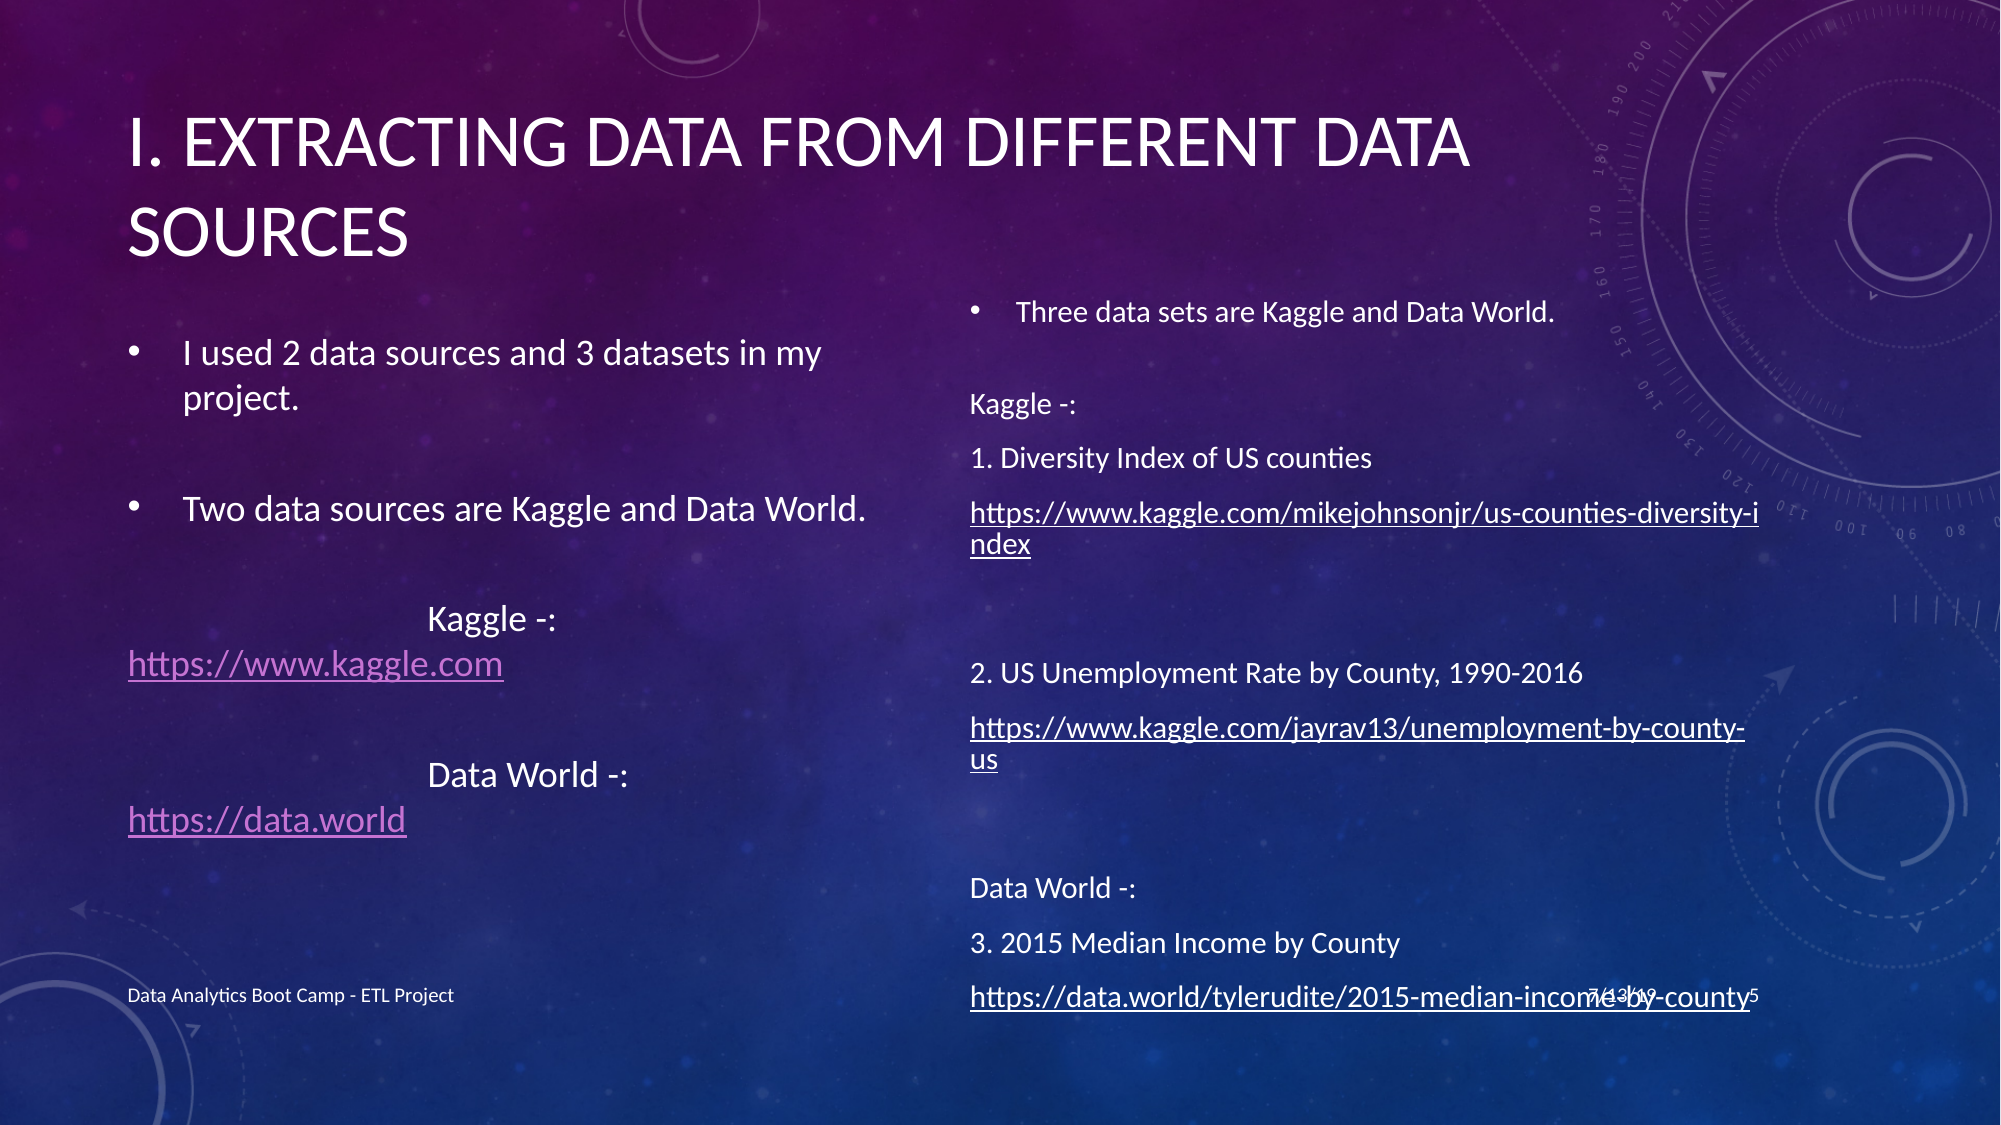

# I. EXTRACTING DATA FROM DIFFERENT DATA SOURCES
I used 2 data sources and 3 datasets in my project.
Two data sources are Kaggle and Data World.
		Kaggle -: https://www.kaggle.com
		Data World -: https://data.world

Three data sets are Kaggle and Data World.
Kaggle -:
1. Diversity Index of US counties
https://www.kaggle.com/mikejohnsonjr/us-counties-diversity-index
2. US Unemployment Rate by County, 1990-2016
https://www.kaggle.com/jayrav13/unemployment-by-county-us
Data World -:
3. 2015 Median Income by County
https://data.world/tylerudite/2015-median-income-by-county

Data Analytics Boot Camp - ETL Project
7/13/19
5